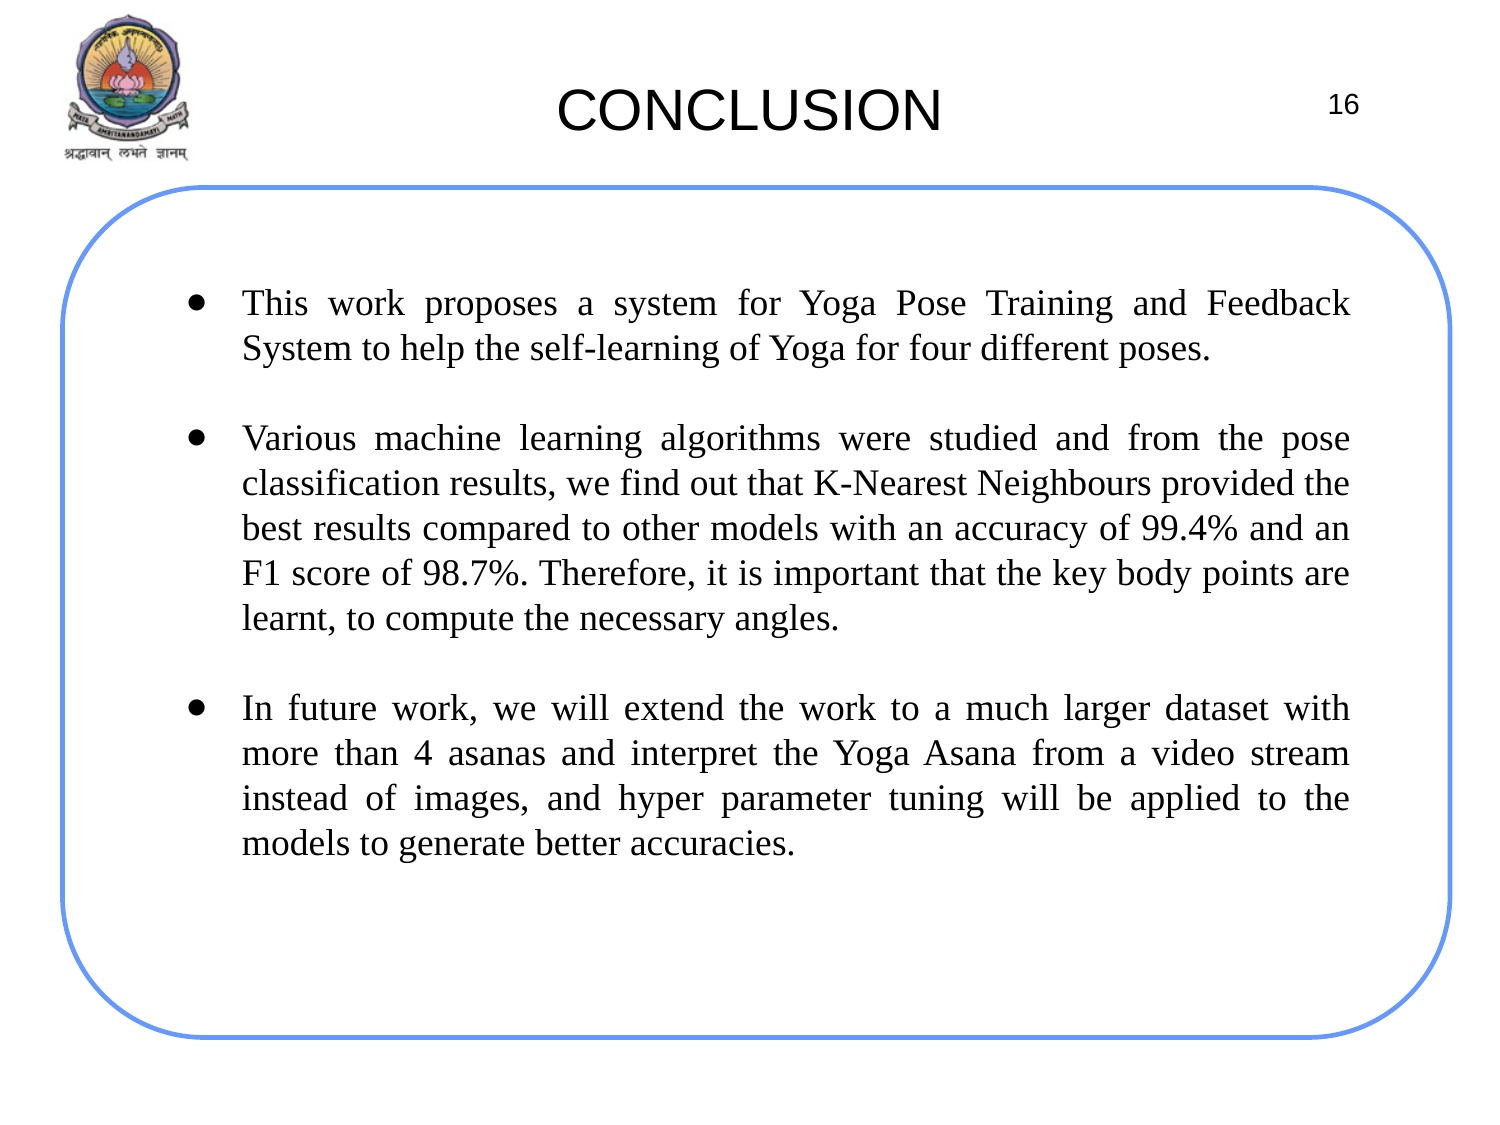

# CONCLUSION
16
This work proposes a system for Yoga Pose Training and Feedback System to help the self-learning of Yoga for four different poses.

Various machine learning algorithms were studied and from the pose classification results, we find out that K-Nearest Neighbours provided the best results compared to other models with an accuracy of 99.4% and an F1 score of 98.7%. Therefore, it is important that the key body points are learnt, to compute the necessary angles.

In future work, we will extend the work to a much larger dataset with more than 4 asanas and interpret the Yoga Asana from a video stream instead of images, and hyper parameter tuning will be applied to the models to generate better accuracies.